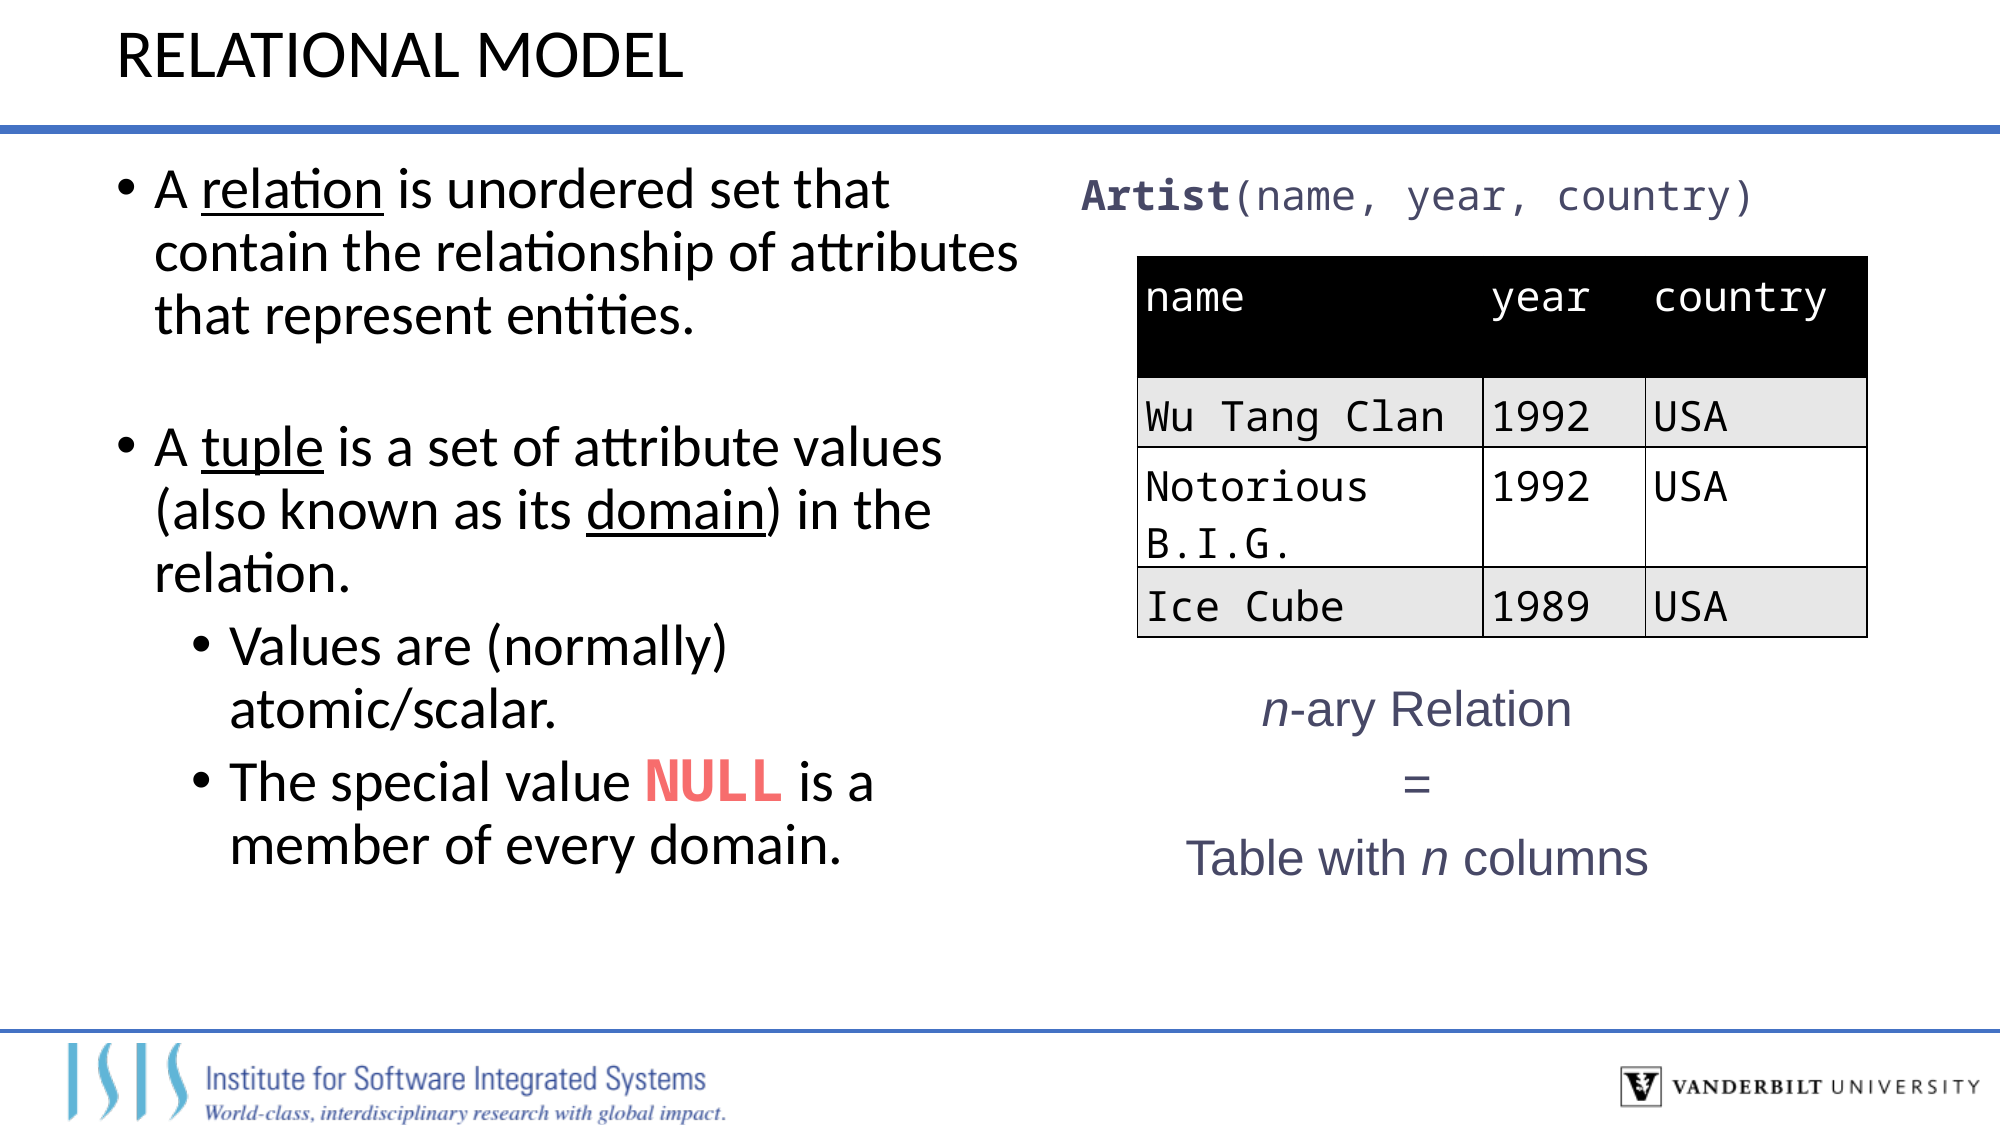

# RELATIONAL MODEL
A relation is unordered set that contain the relationship of attributes that represent entities.

A tuple is a set of attribute values (also known as its domain) in the relation.
Values are (normally) atomic/scalar.
The special value NULL is a member of every domain.

Artist(name, year, country)
| name | year | country |
| --- | --- | --- |
| Wu Tang Clan | 1992 | USA |
| Notorious B.I.G. | 1992 | USA |
| Ice Cube | 1989 | USA |
n-ary Relation
=
Table with n columns